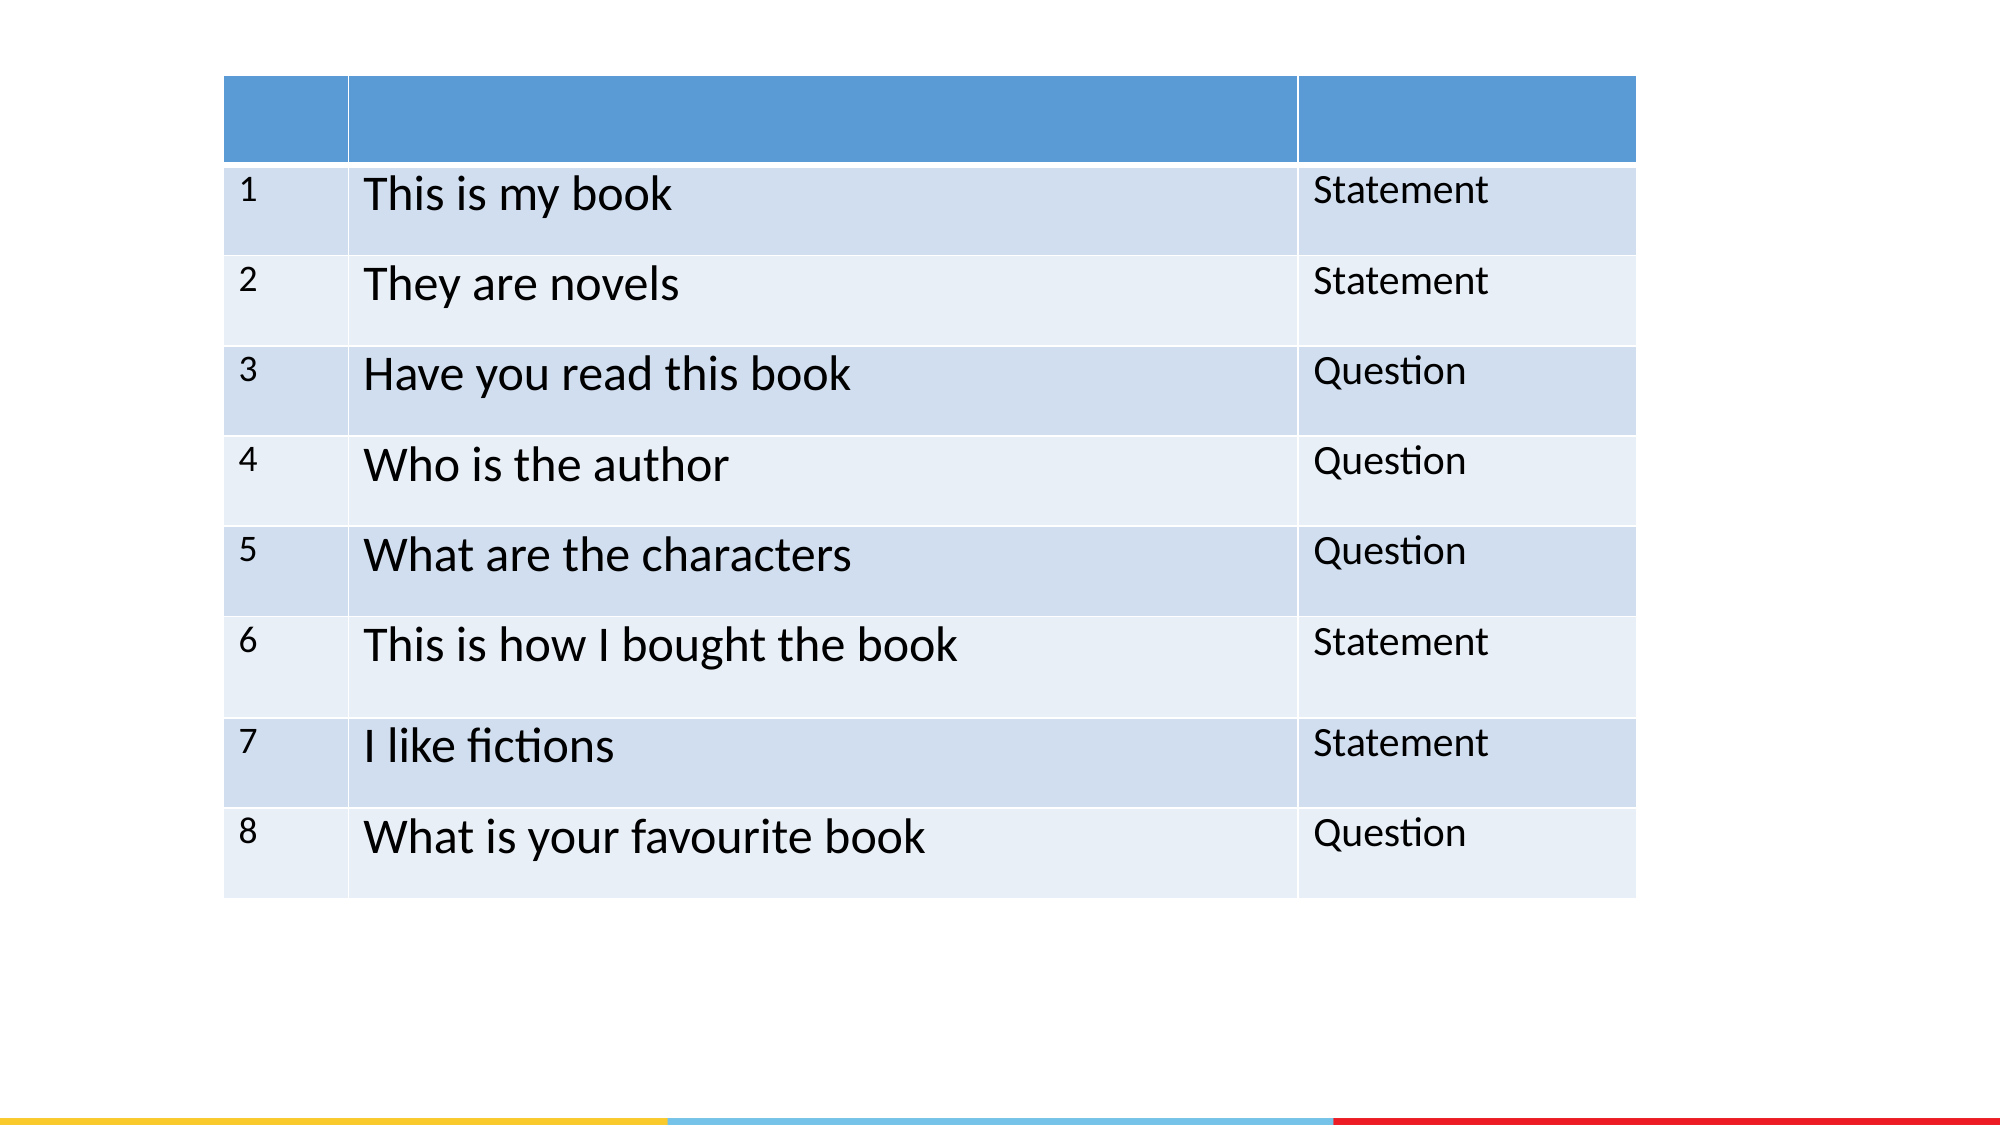

|  |  |  |
| --- | --- | --- |
| 1 | This is my book | Statement |
| 2 | They are novels | Statement |
| 3 | Have you read this book | Question |
| 4 | Who is the author | Question |
| 5 | What are the characters | Question |
| 6 | This is how I bought the book | Statement |
| 7 | I like fictions | Statement |
| 8 | What is your favourite book | Question |